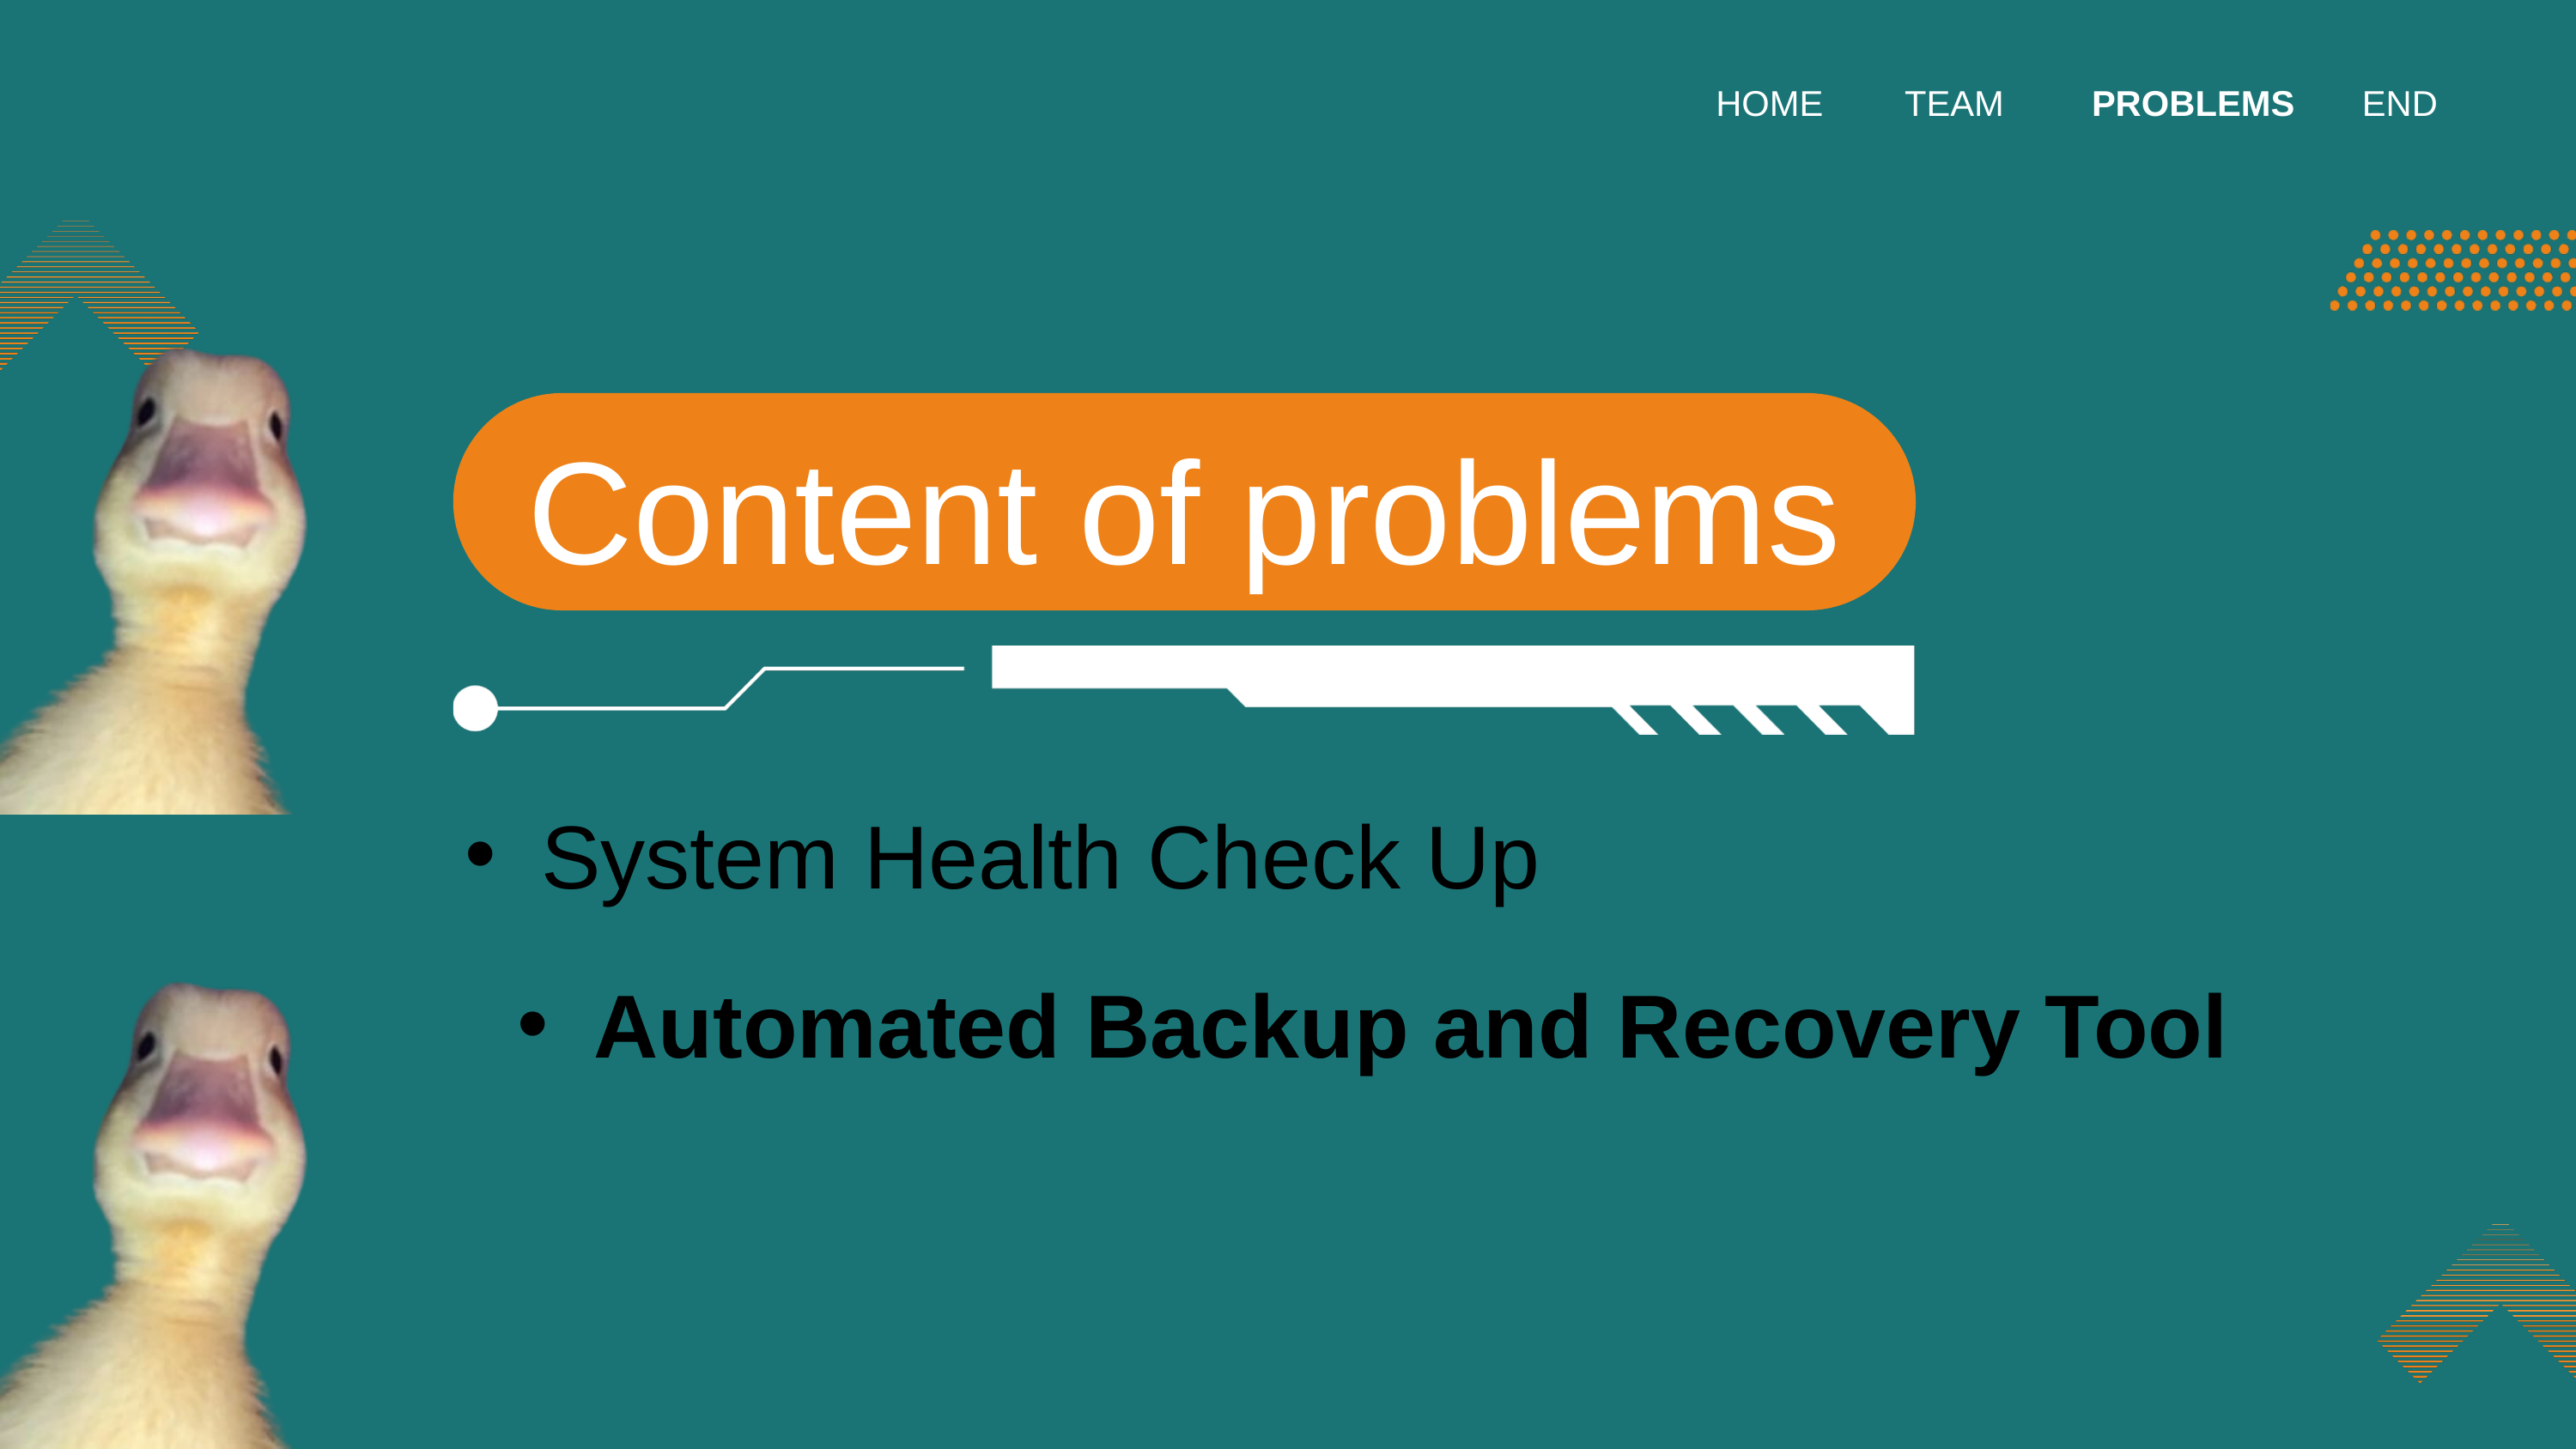

HOME
TEAM
PROBLEMS
END

Content of problems

System Health Check Up
Automated Backup and Recovery Tool